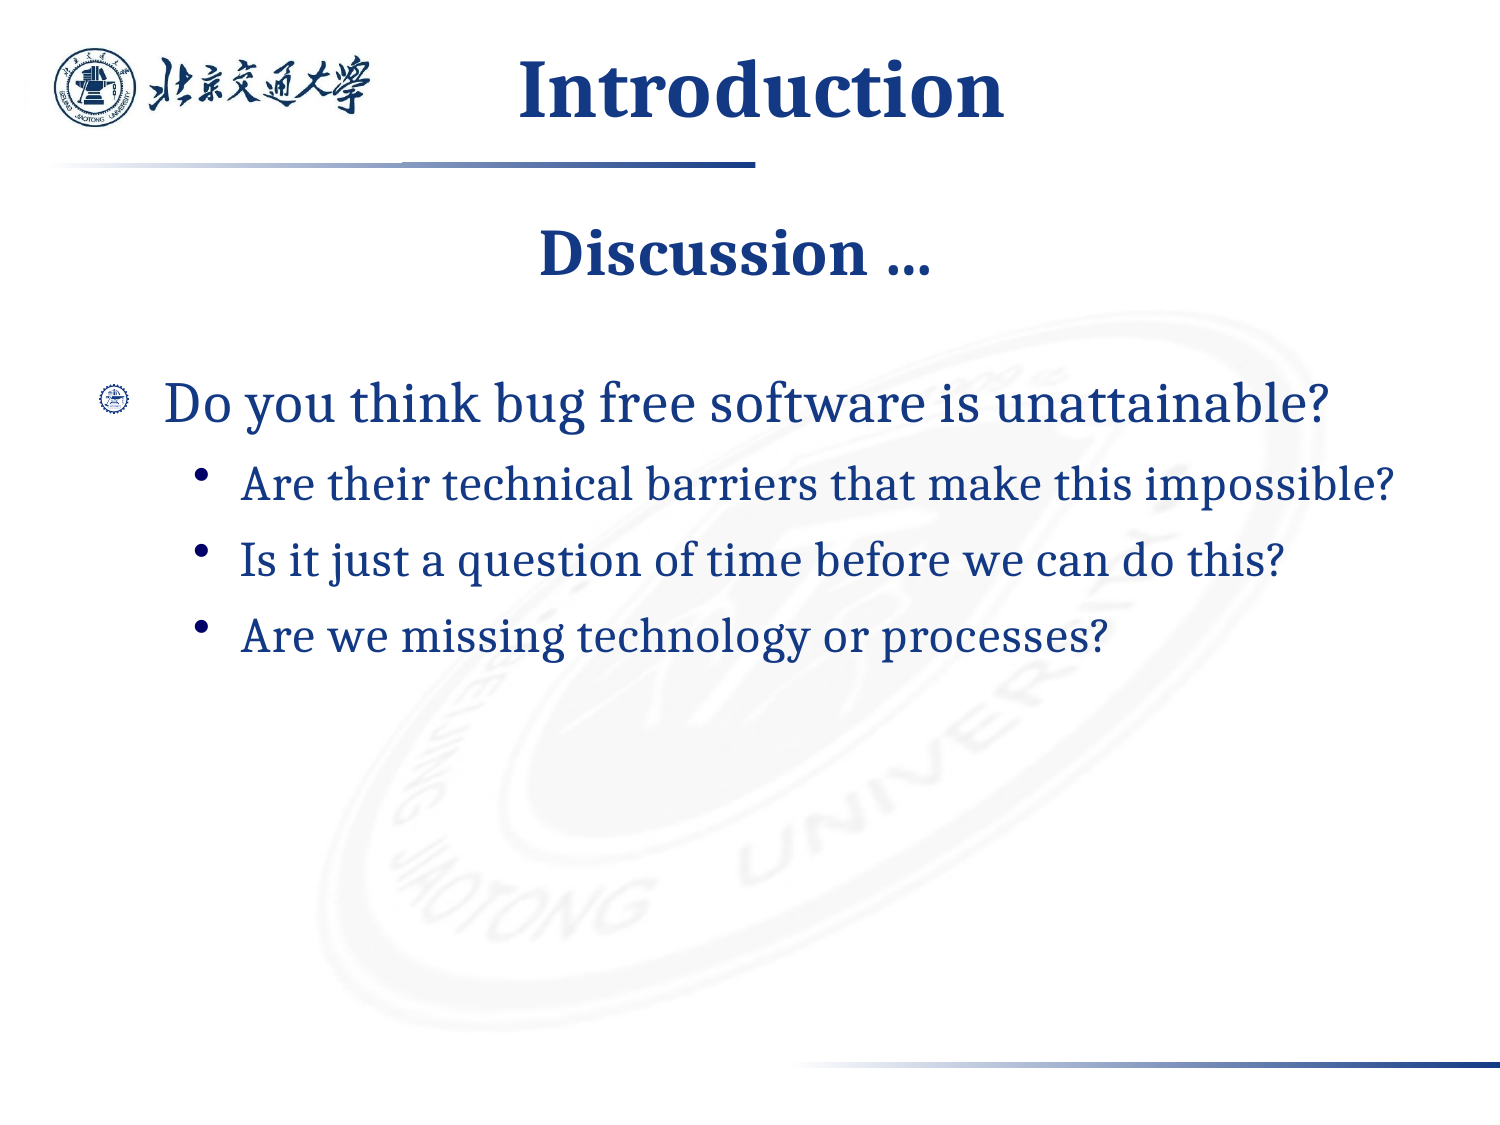

# Introduction
Discussion …
Do you think bug free software is unattainable?
Are their technical barriers that make this impossible?
Is it just a question of time before we can do this?
Are we missing technology or processes?